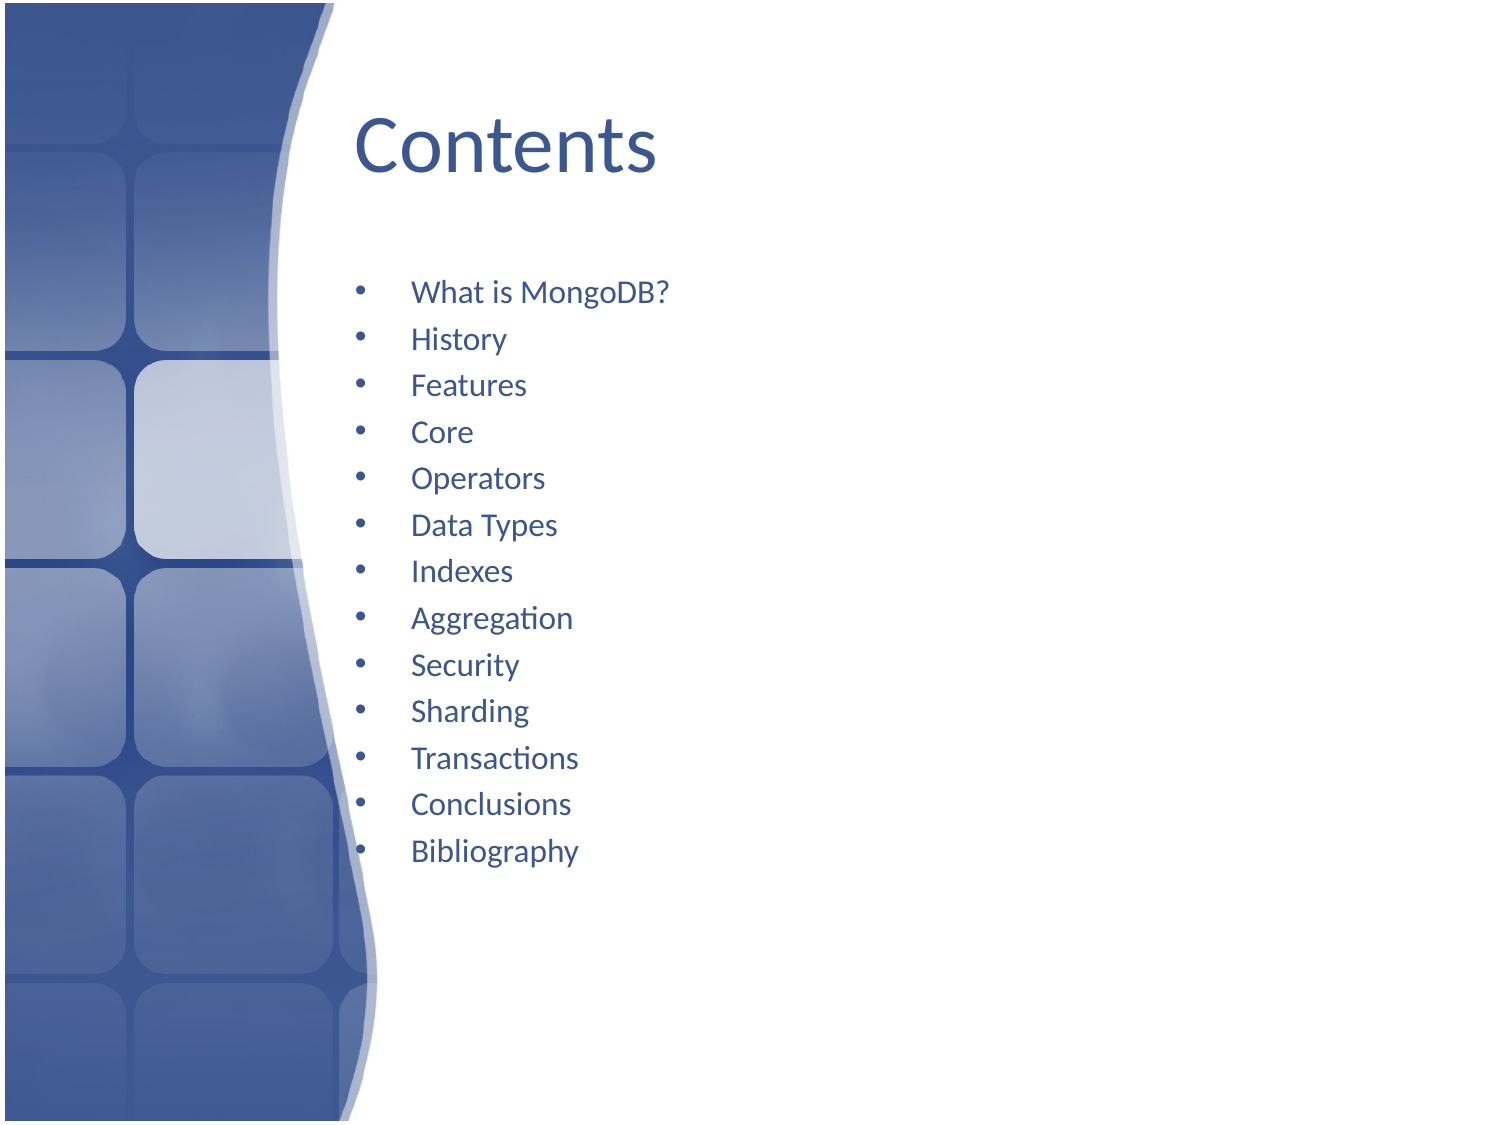

# Contents
What is MongoDB?
History
Features
Core
Operators
Data Types
Indexes
Aggregation
Security
Sharding
Transactions
Conclusions
Bibliography